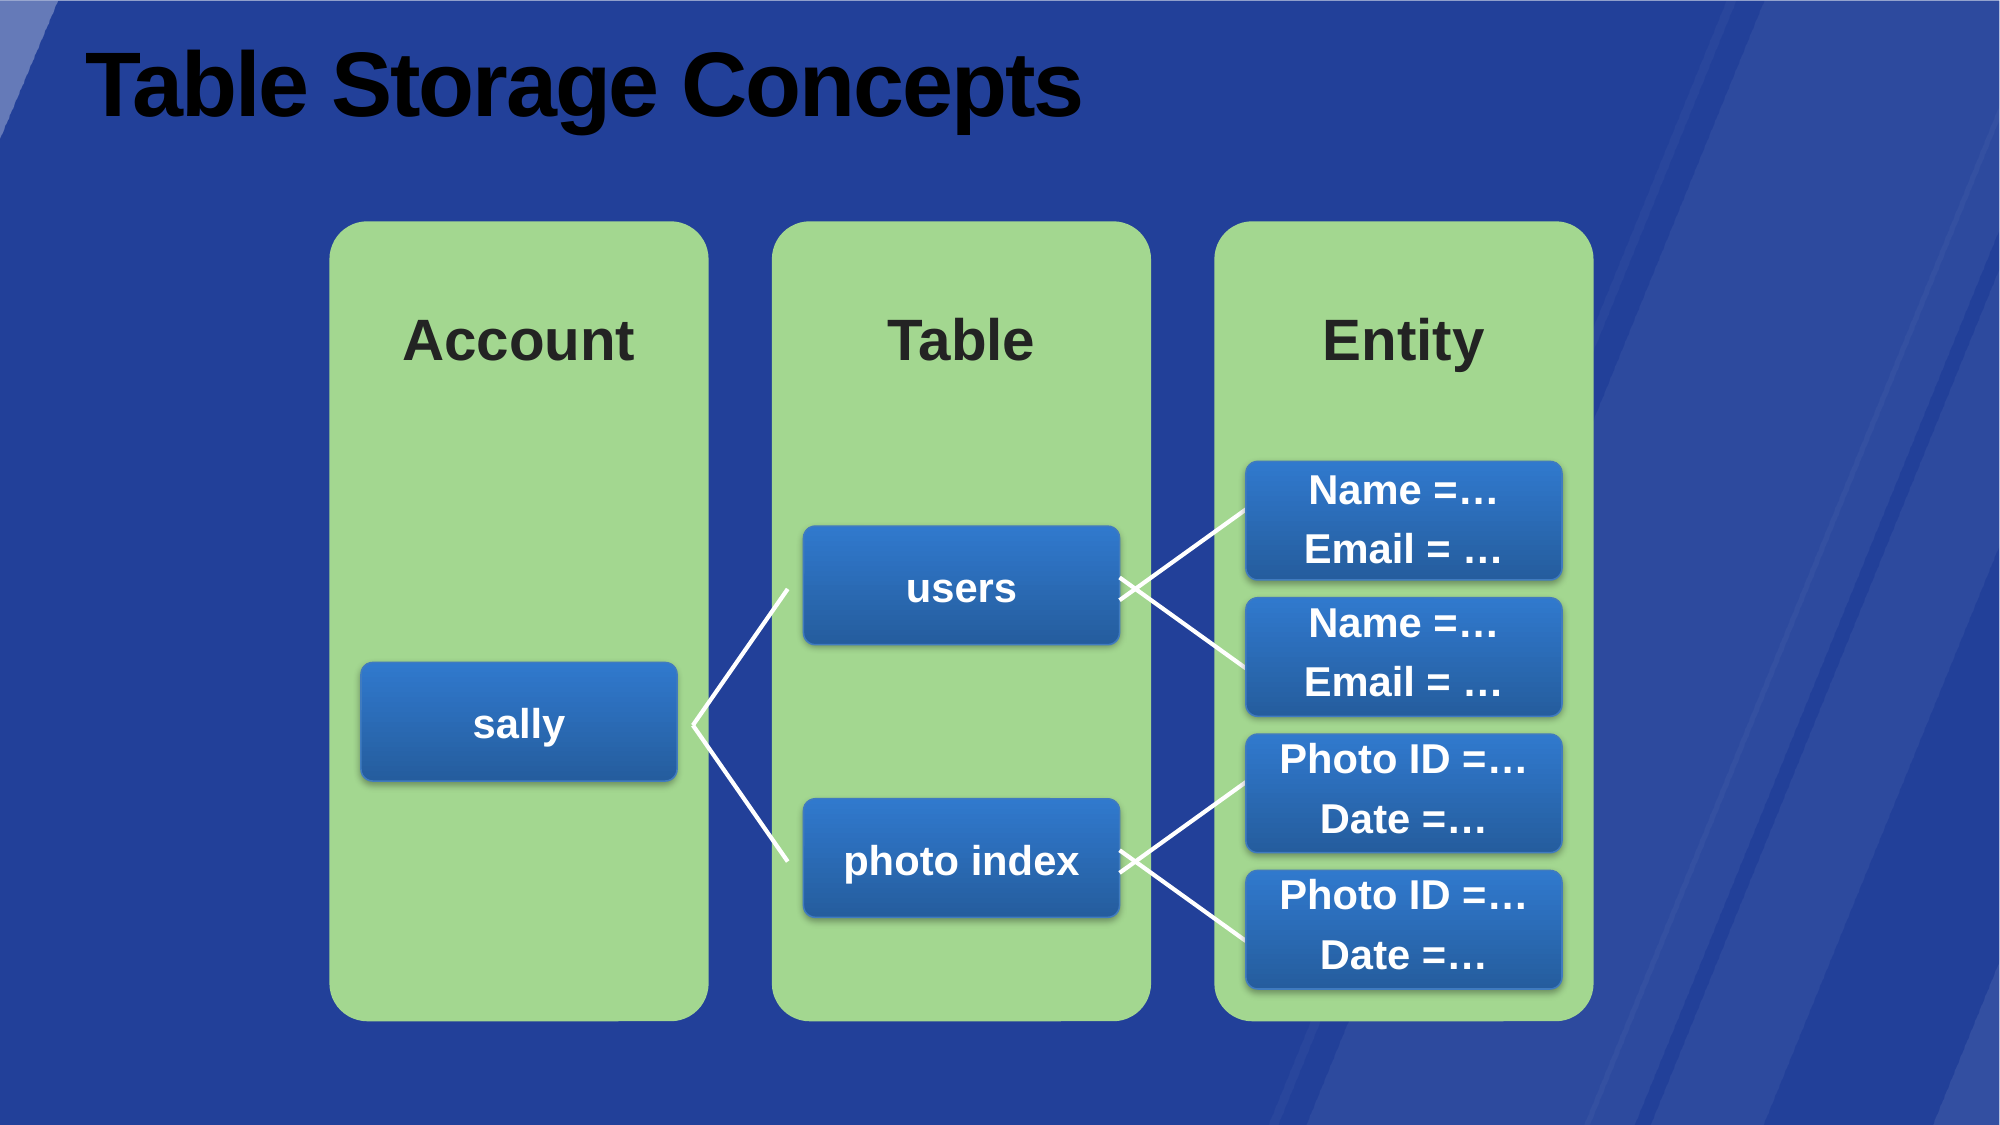

# Table Storage Concepts

Account

Table

Entity

Name =…
Email = …

users

Name =…
Email = …

sally

Photo ID =…
Date =…

photo index

Photo ID =…
Date =…